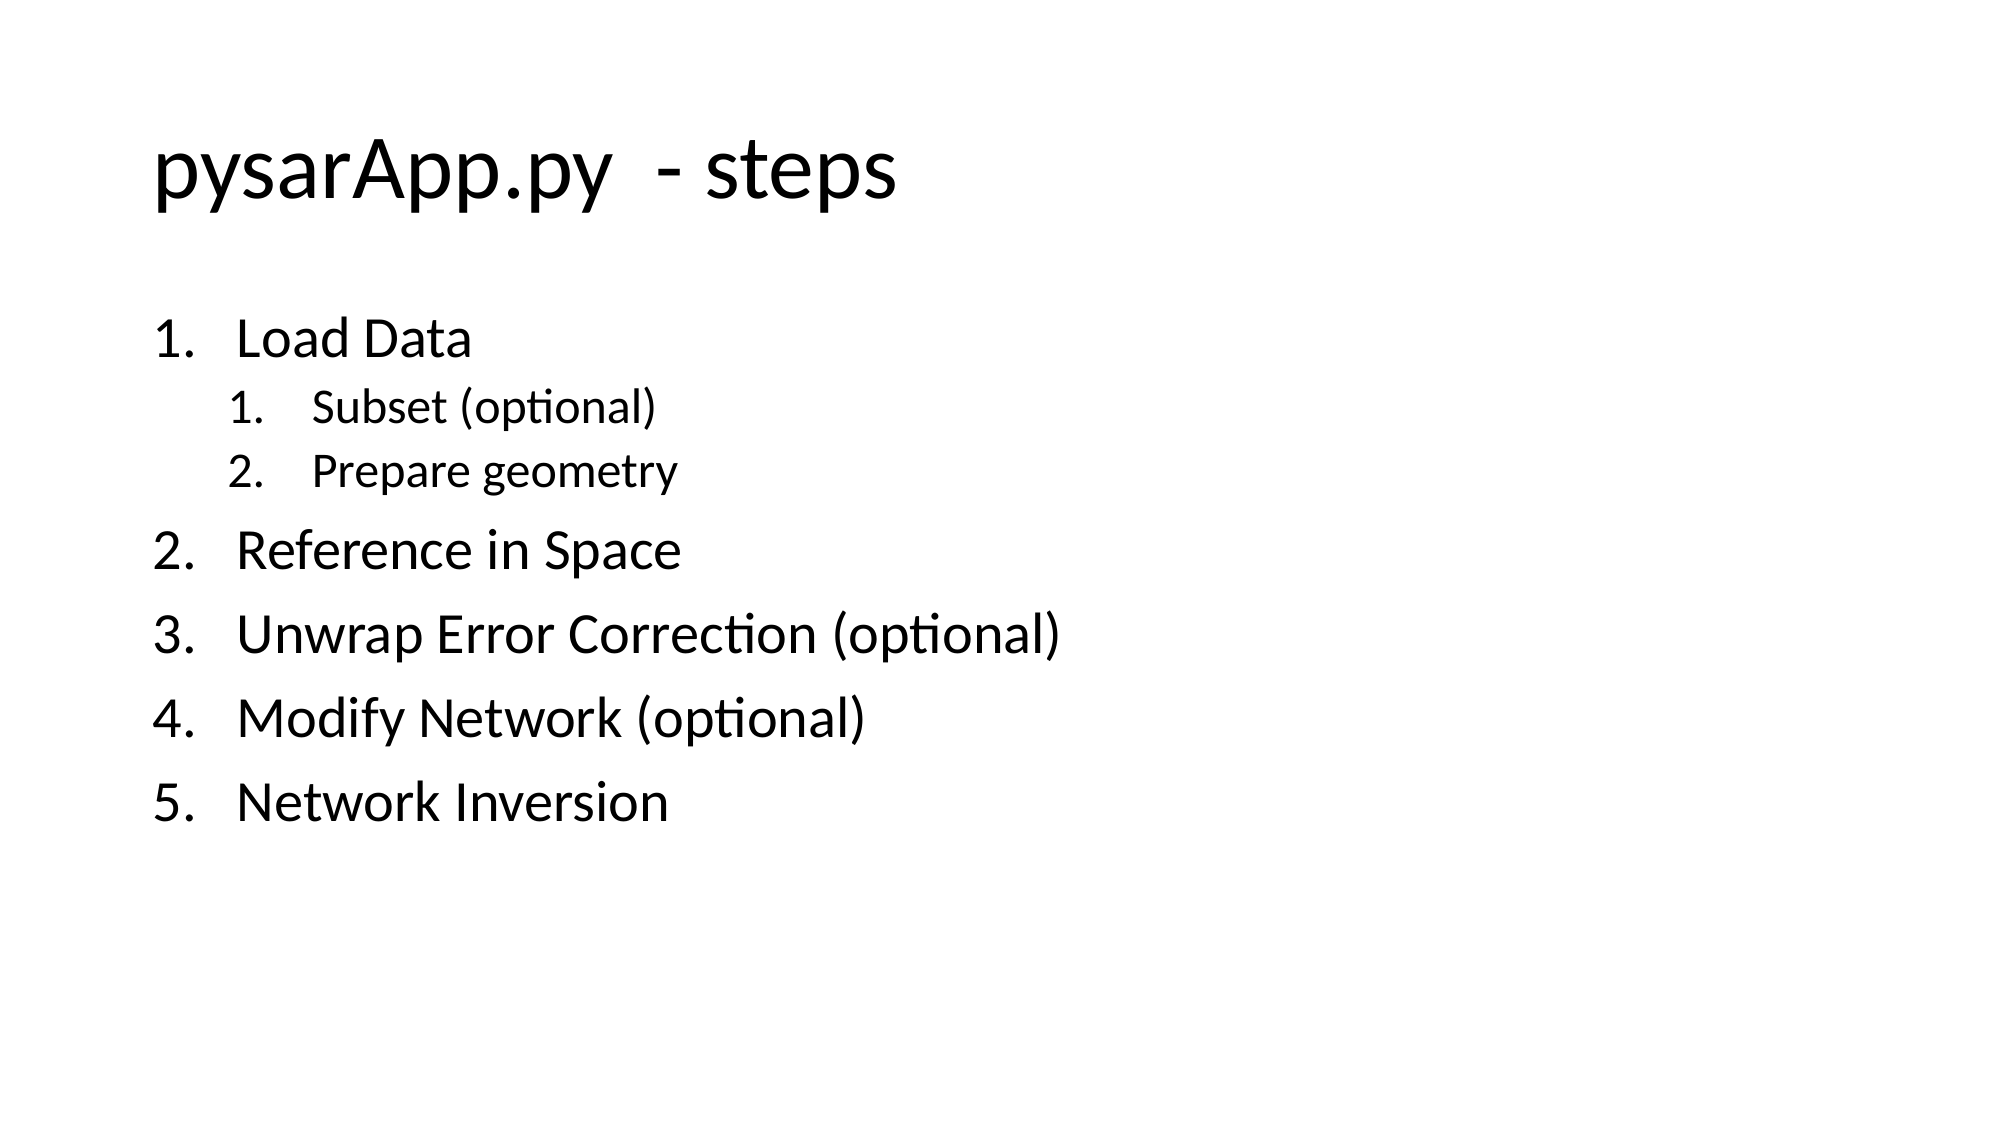

# pysarApp.py  - steps
Load Data
Subset (optional)
Prepare geometry
Reference in Space
Unwrap Error Correction (optional)
Modify Network (optional)
Network Inversion